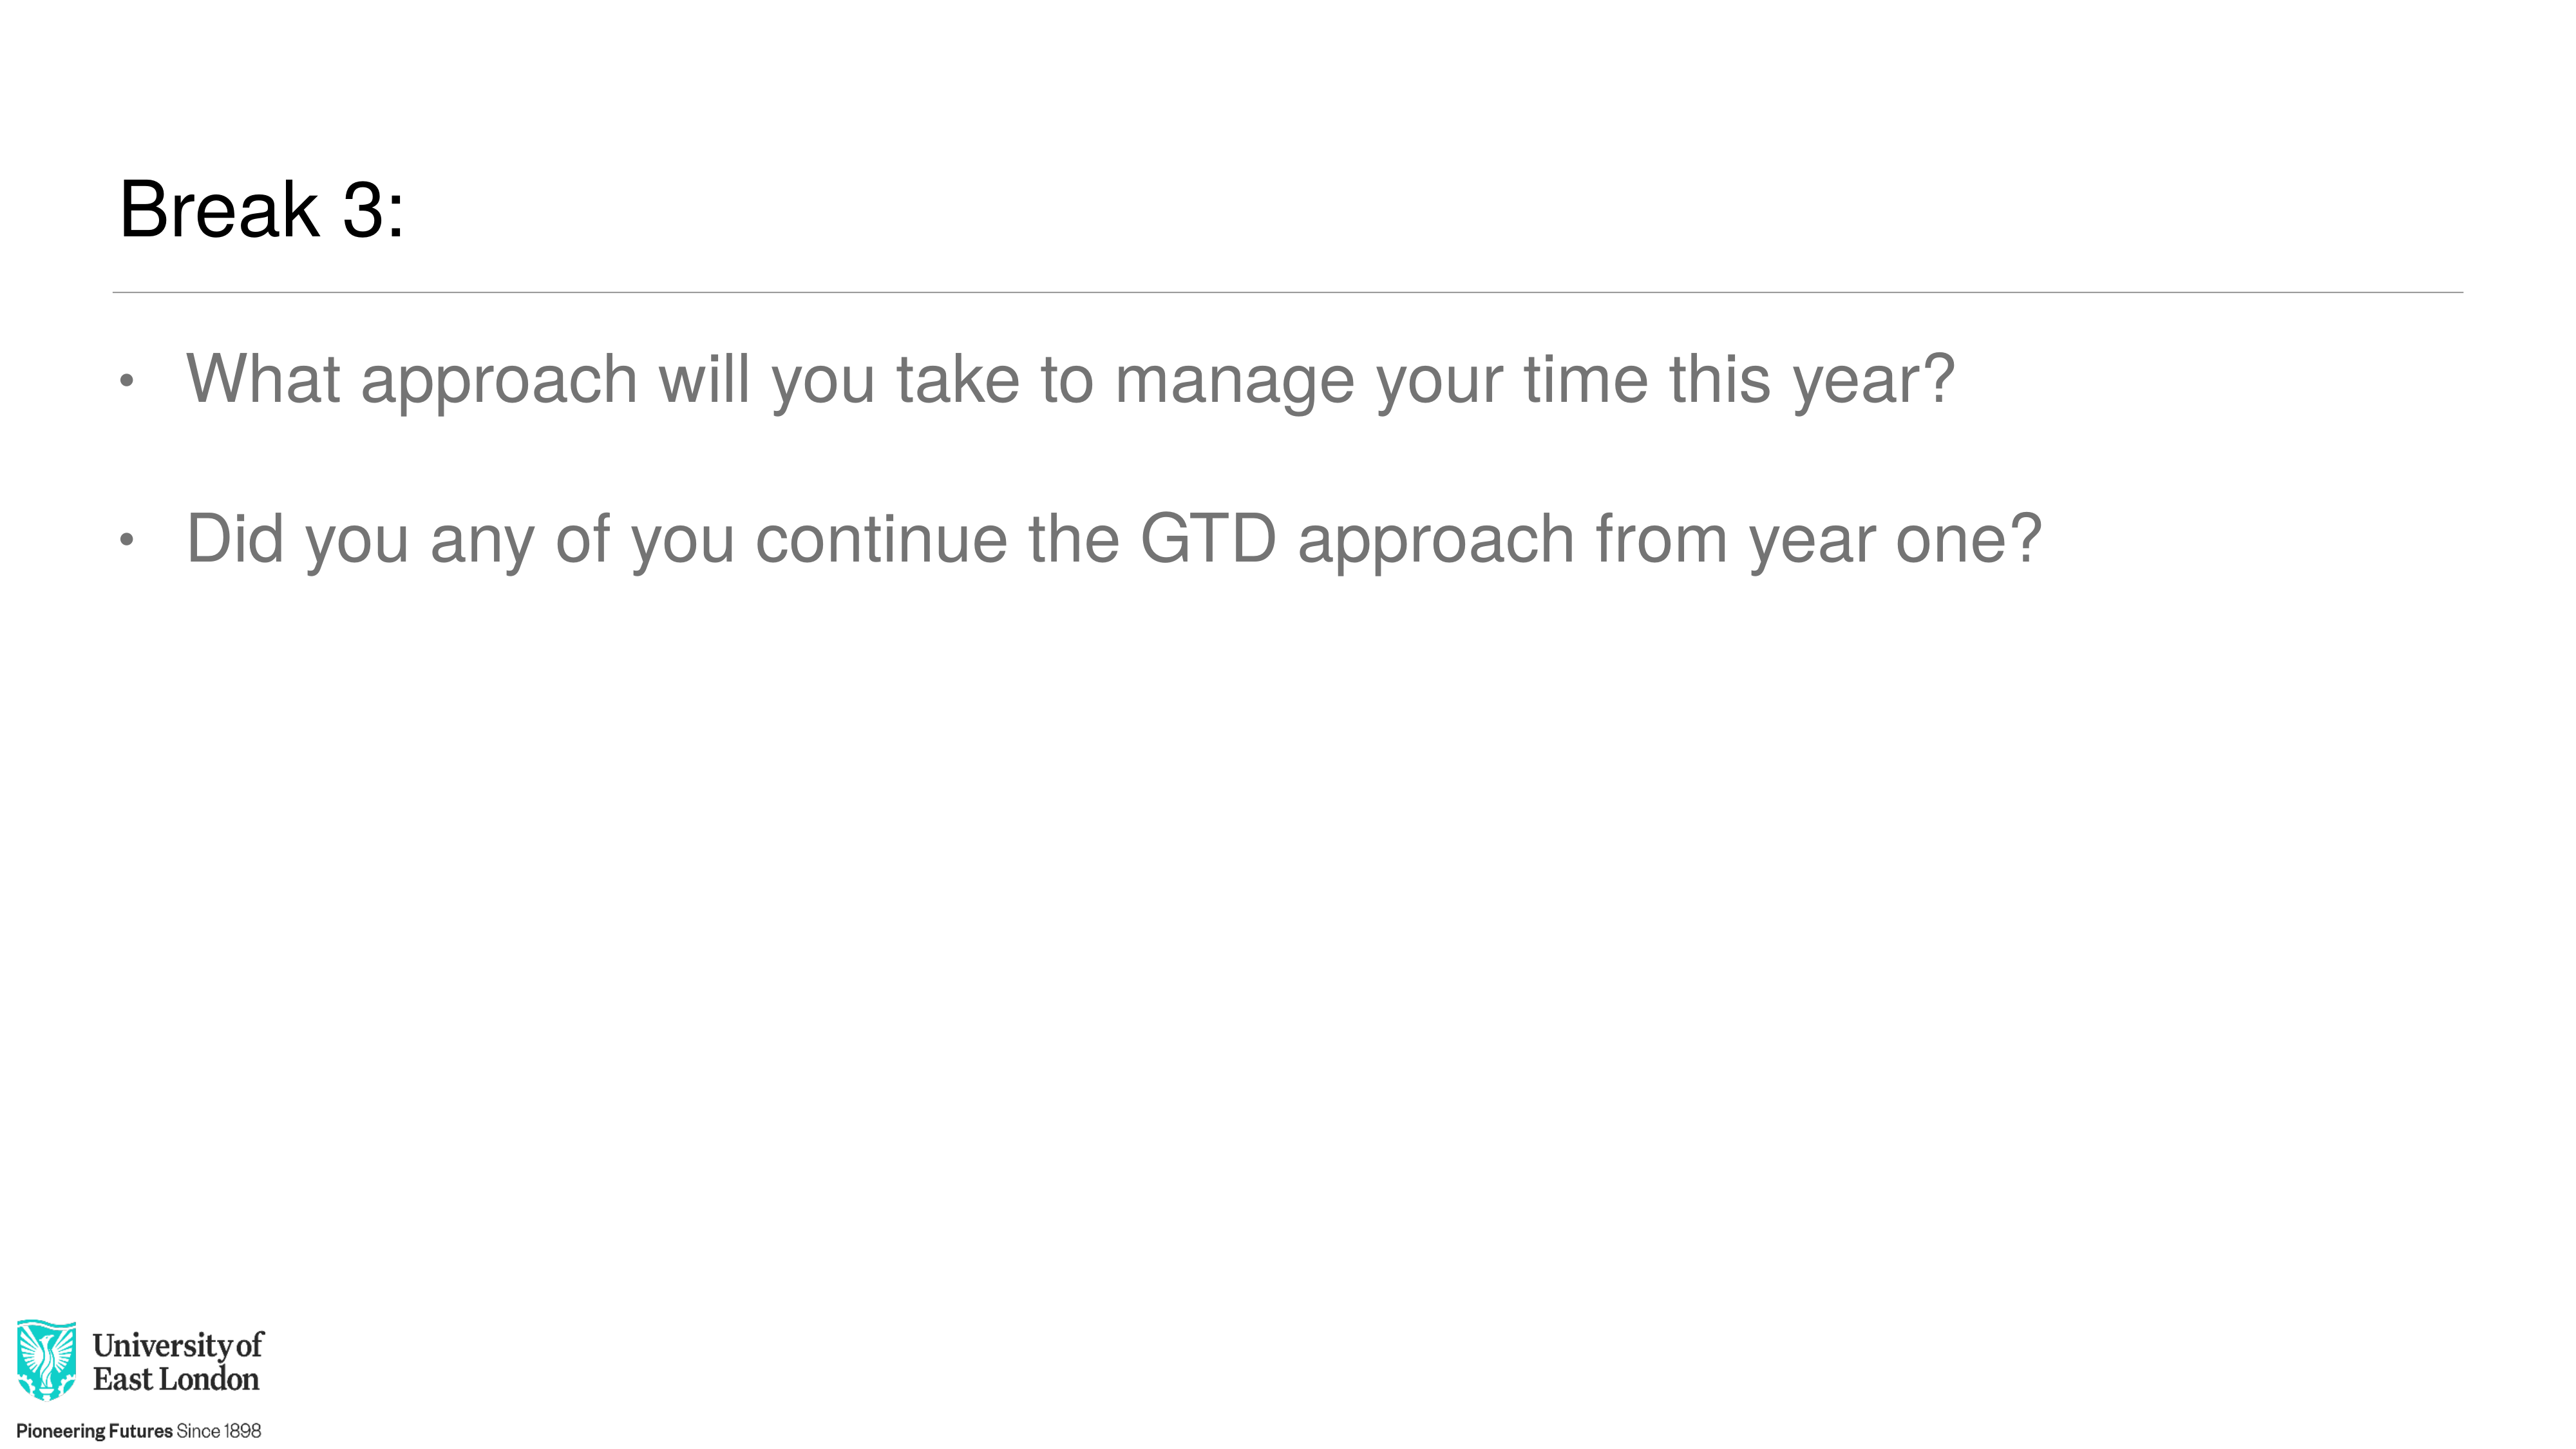

# Break 3:
What approach will you take to manage your time this year?
Did you any of you continue the GTD approach from year one?